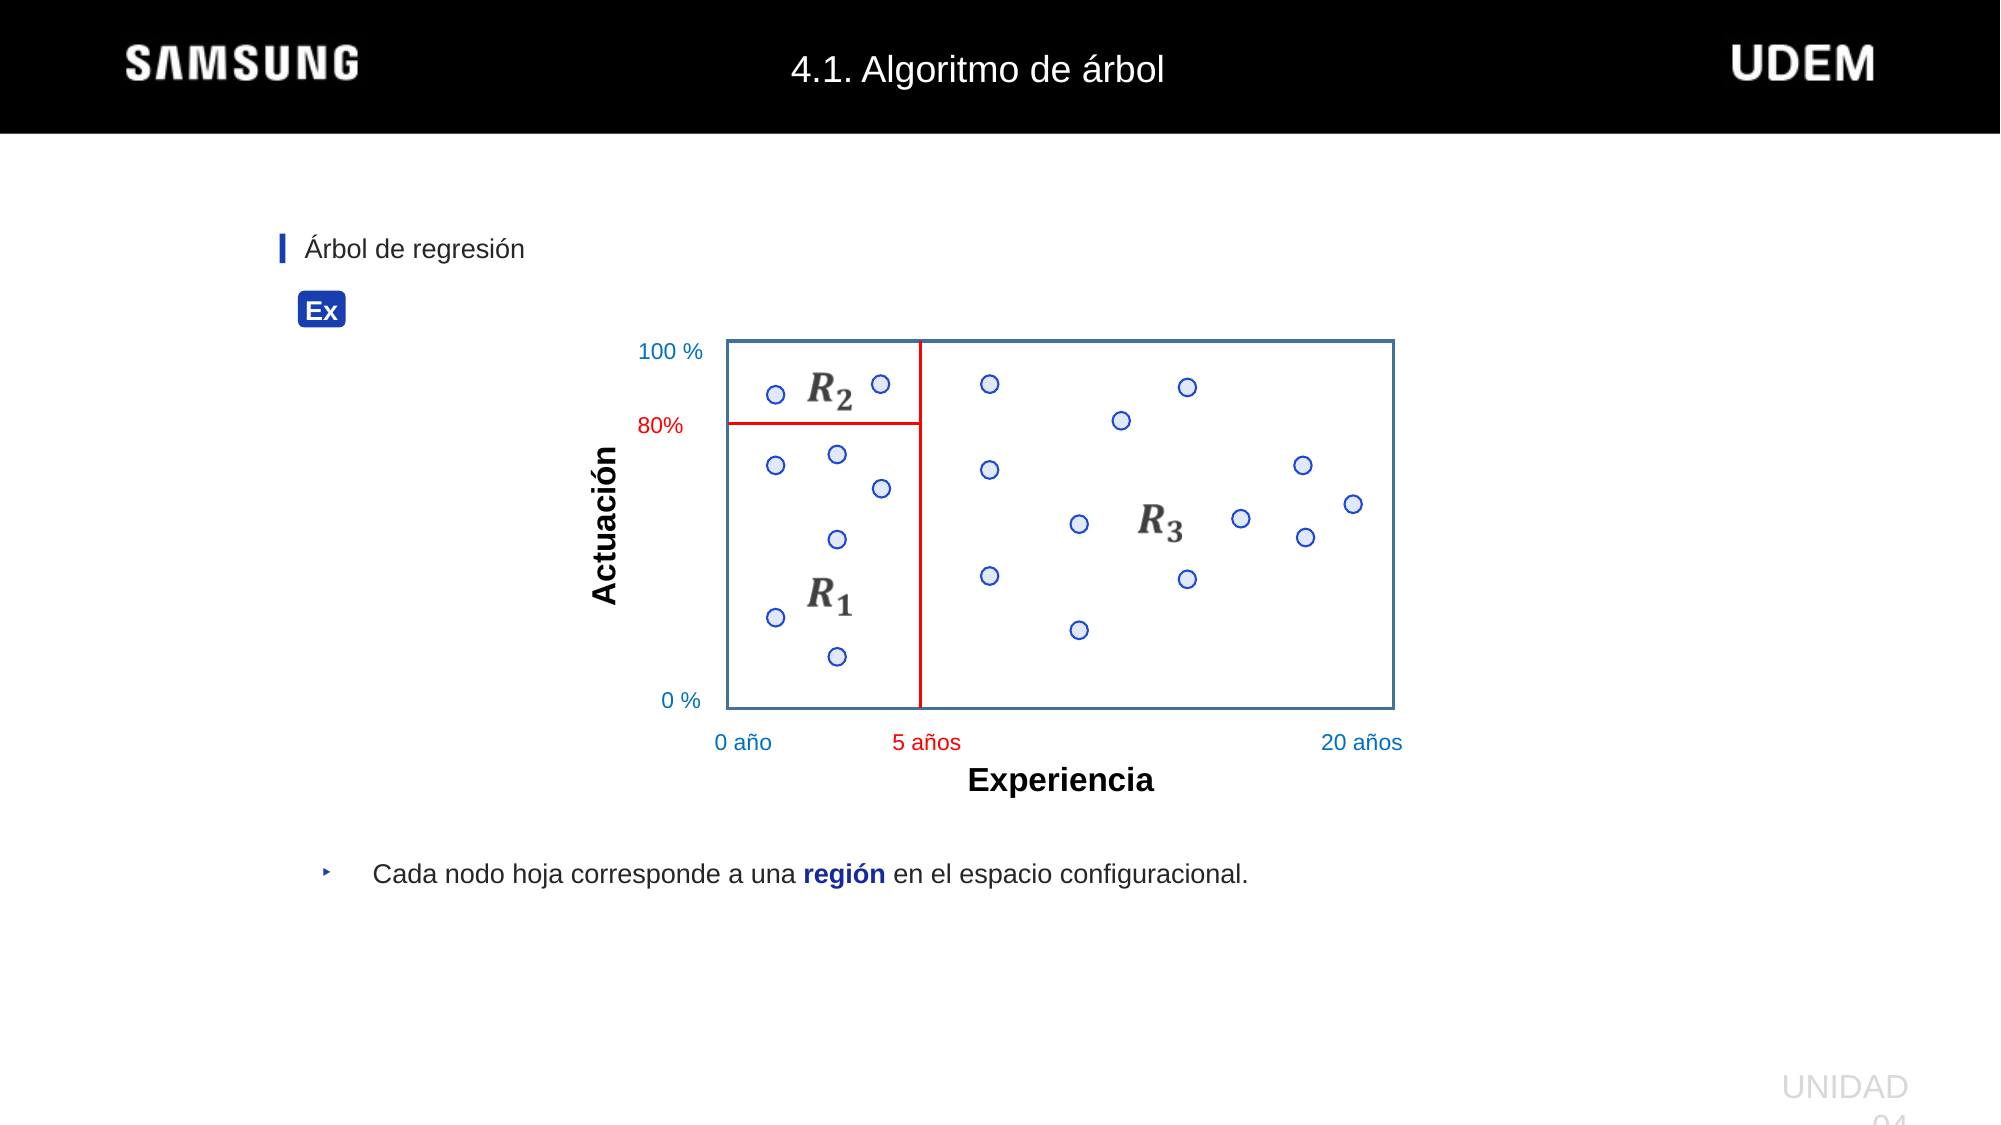

4.1. Algoritmo de árbol

Árbol de regresión

Ex
100 %

80%

Actuación

0 %
0 año
5 años
20 años
Experiencia
Cada nodo hoja corresponde a una región en el espacio configuracional.

UNIDAD 04